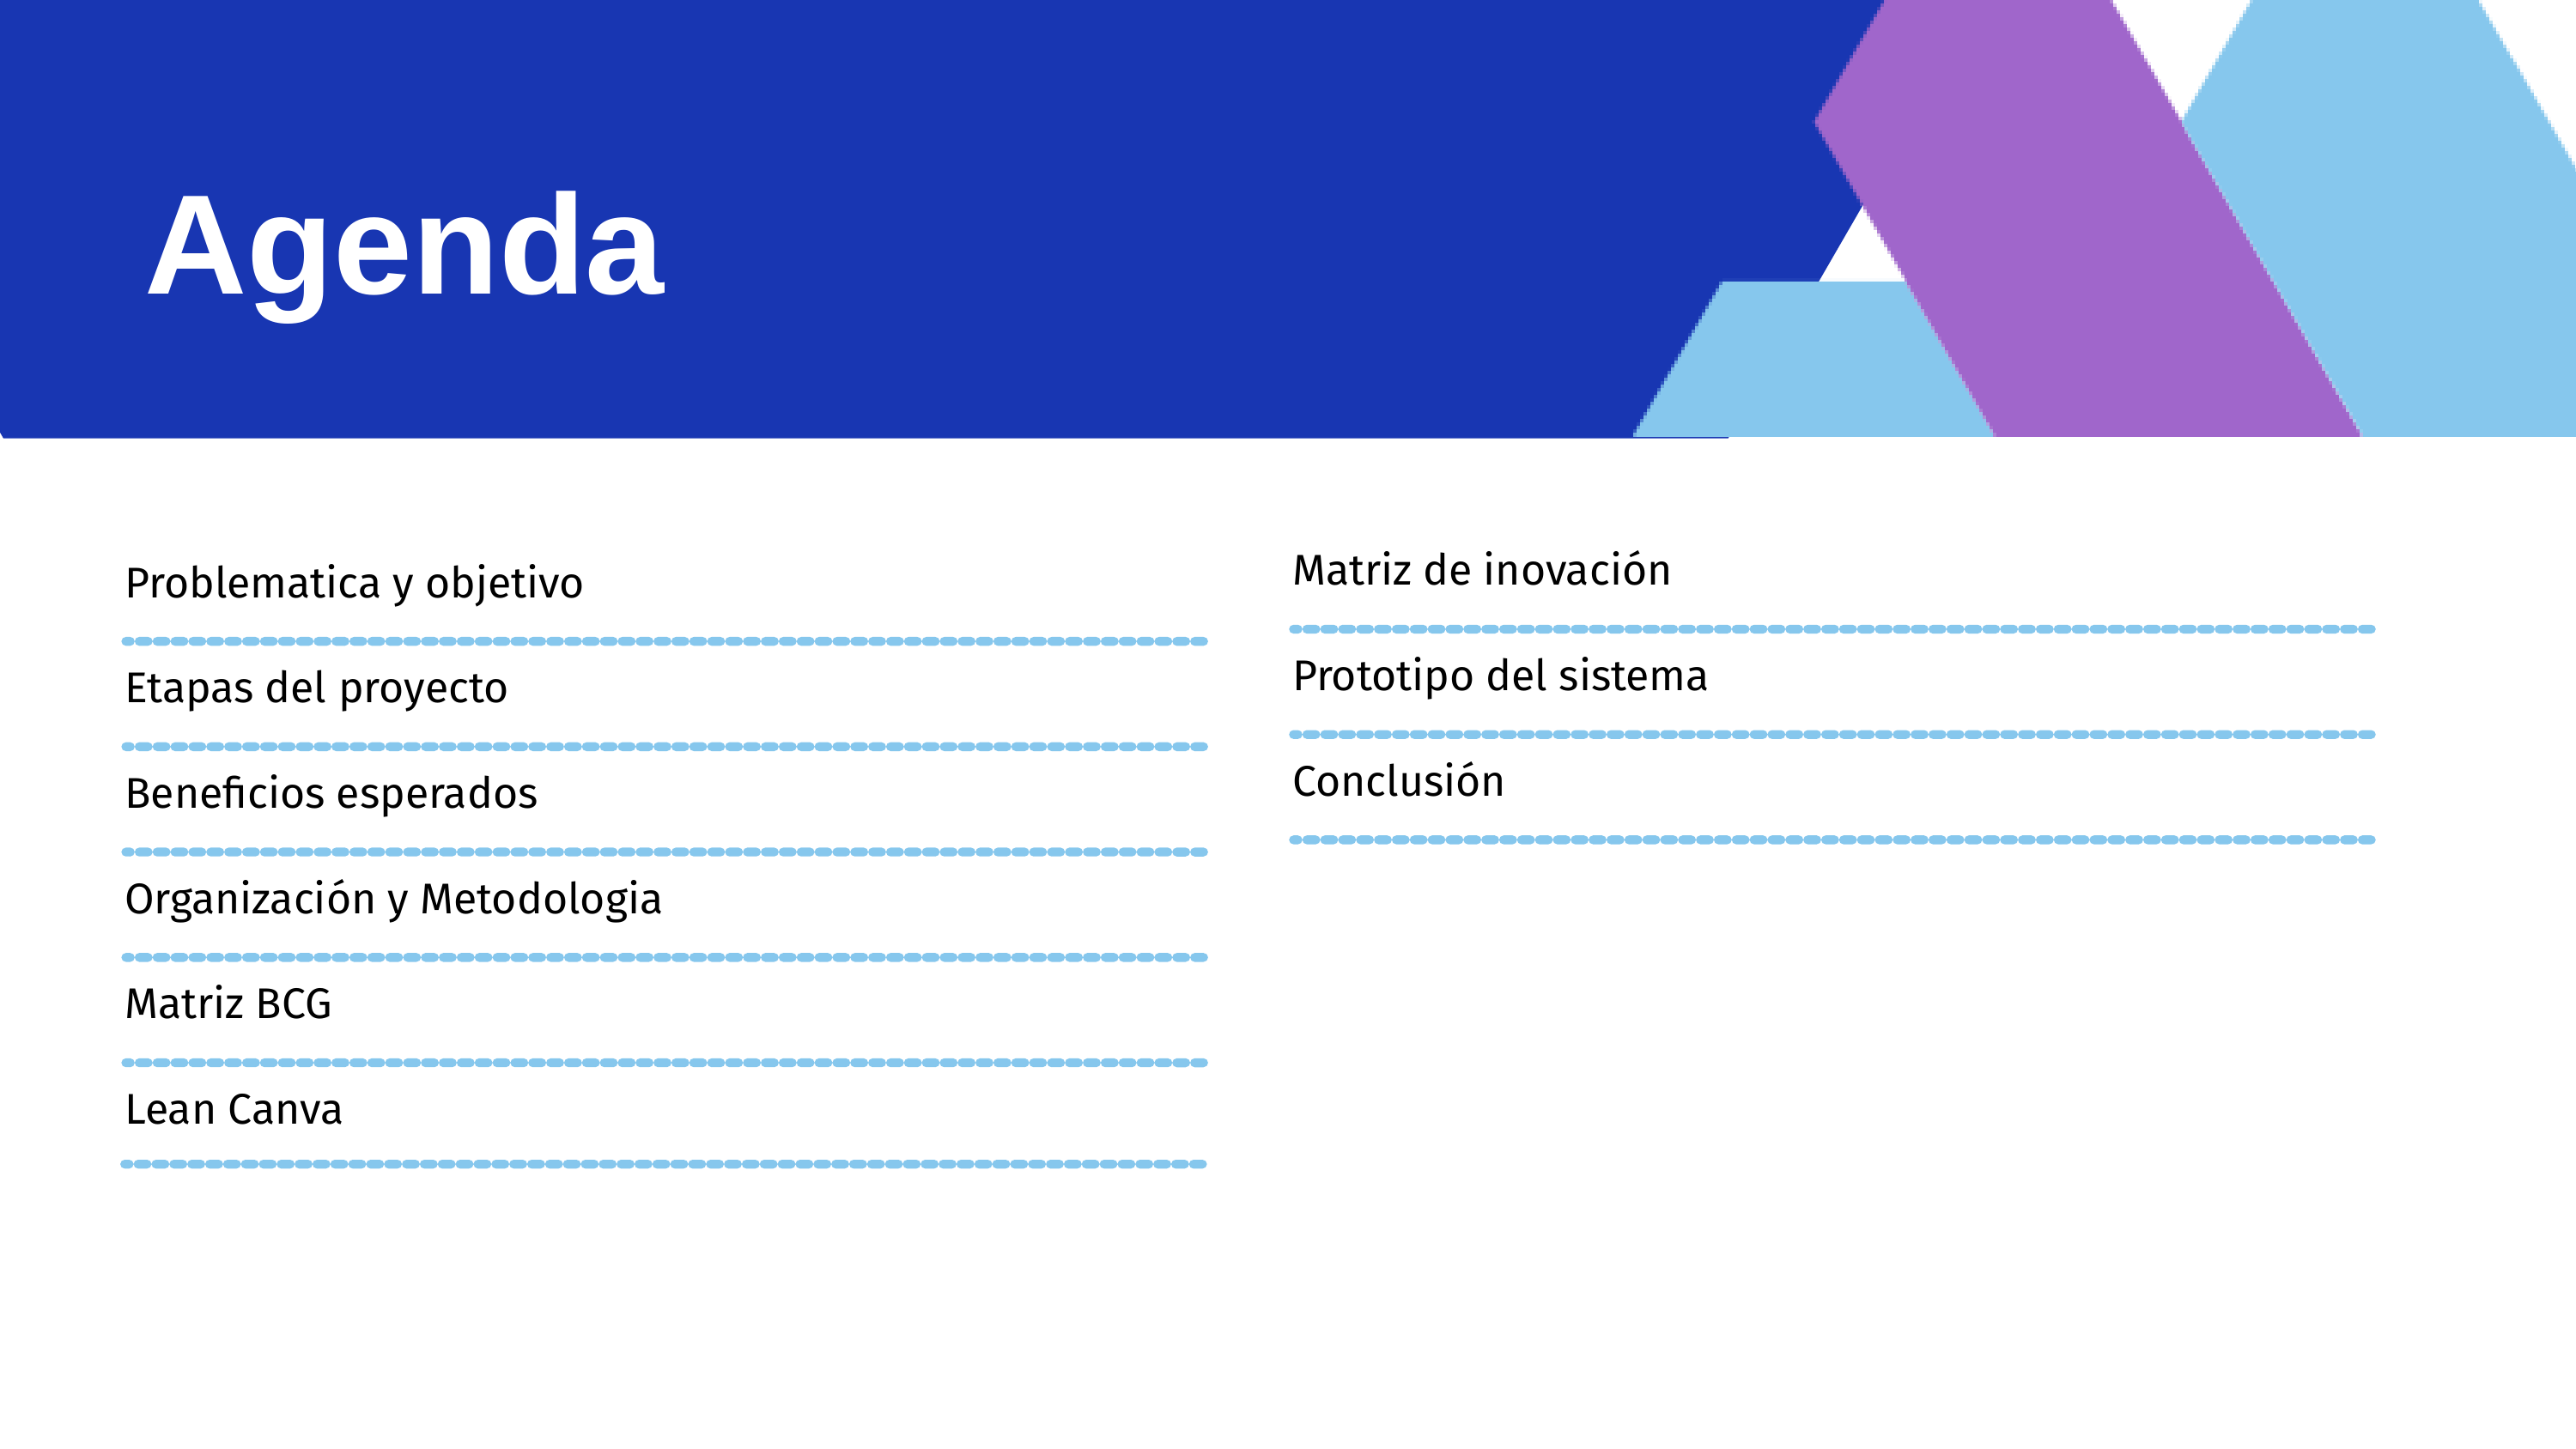

Agenda
Matriz de inovación
Problematica y objetivo

Prototipo del sistema
Etapas del proyecto

Conclusión
Beneficios esperados

Organización y Metodologia

Matriz BCG

Lean Canva